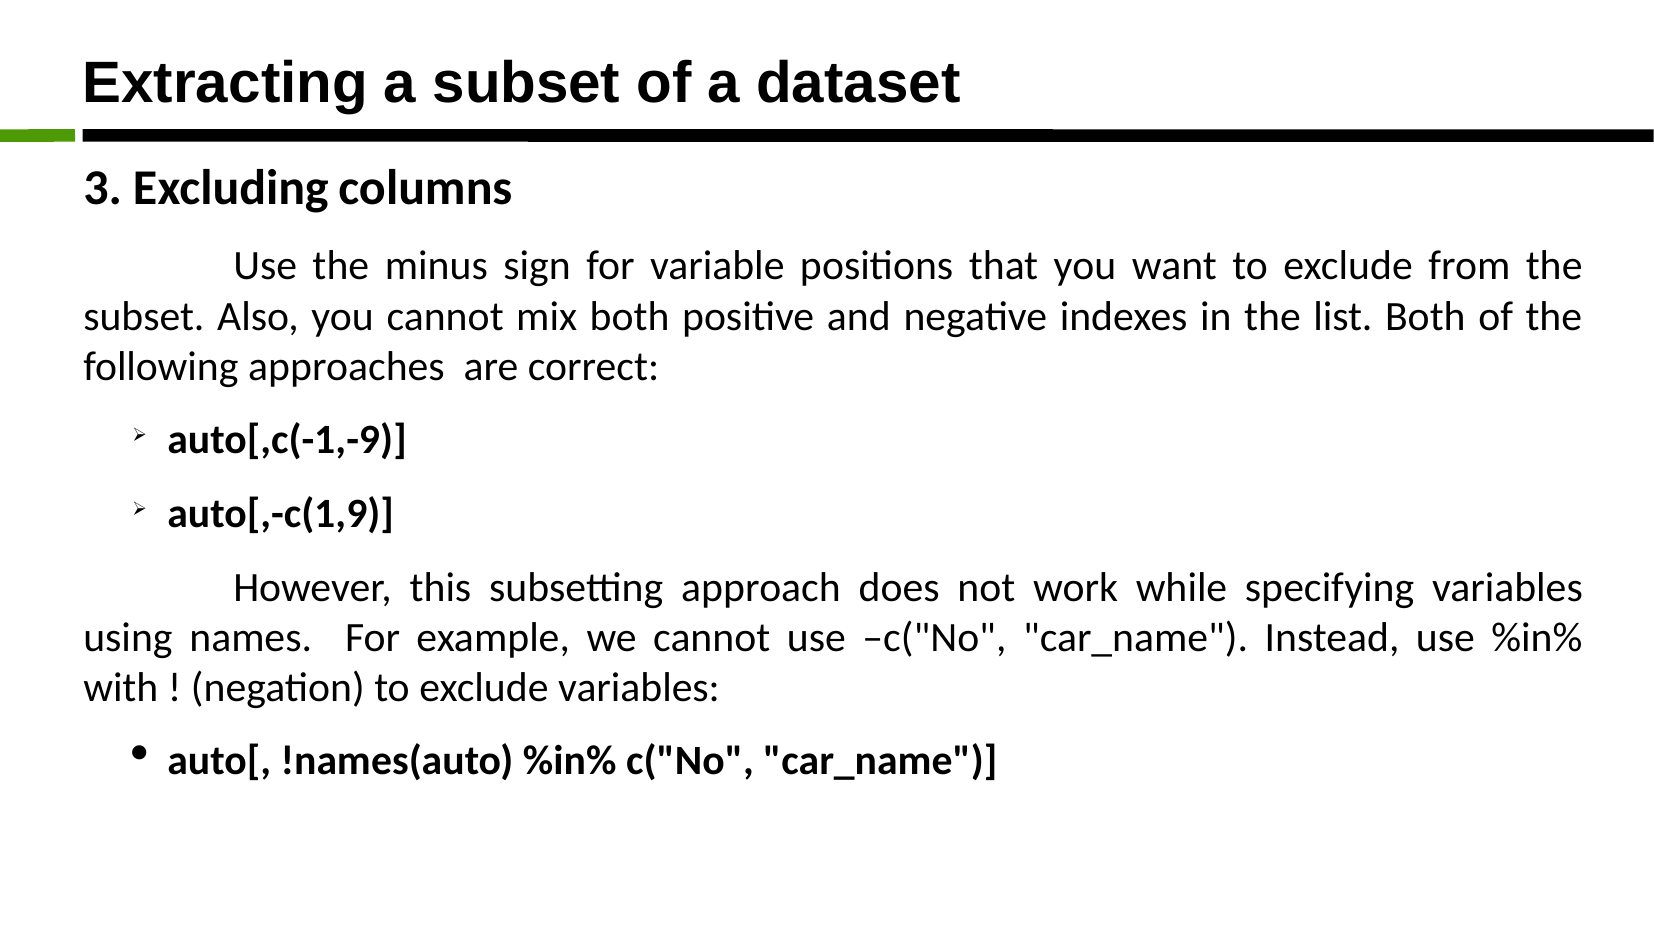

Extracting a subset of a dataset

3. Excluding columns
	Use the minus sign for variable positions that you want to exclude from the subset. Also, you cannot mix both positive and negative indexes in the list. Both of the following approaches  are correct:
auto[,c(-1,-9)]
auto[,-c(1,9)]
	However, this subsetting approach does not work while specifying variables using names.  For example, we cannot use –c("No", "car_name"). Instead, use %in% with ! (negation) to exclude variables:
auto[, !names(auto) %in% c("No", "car_name")]